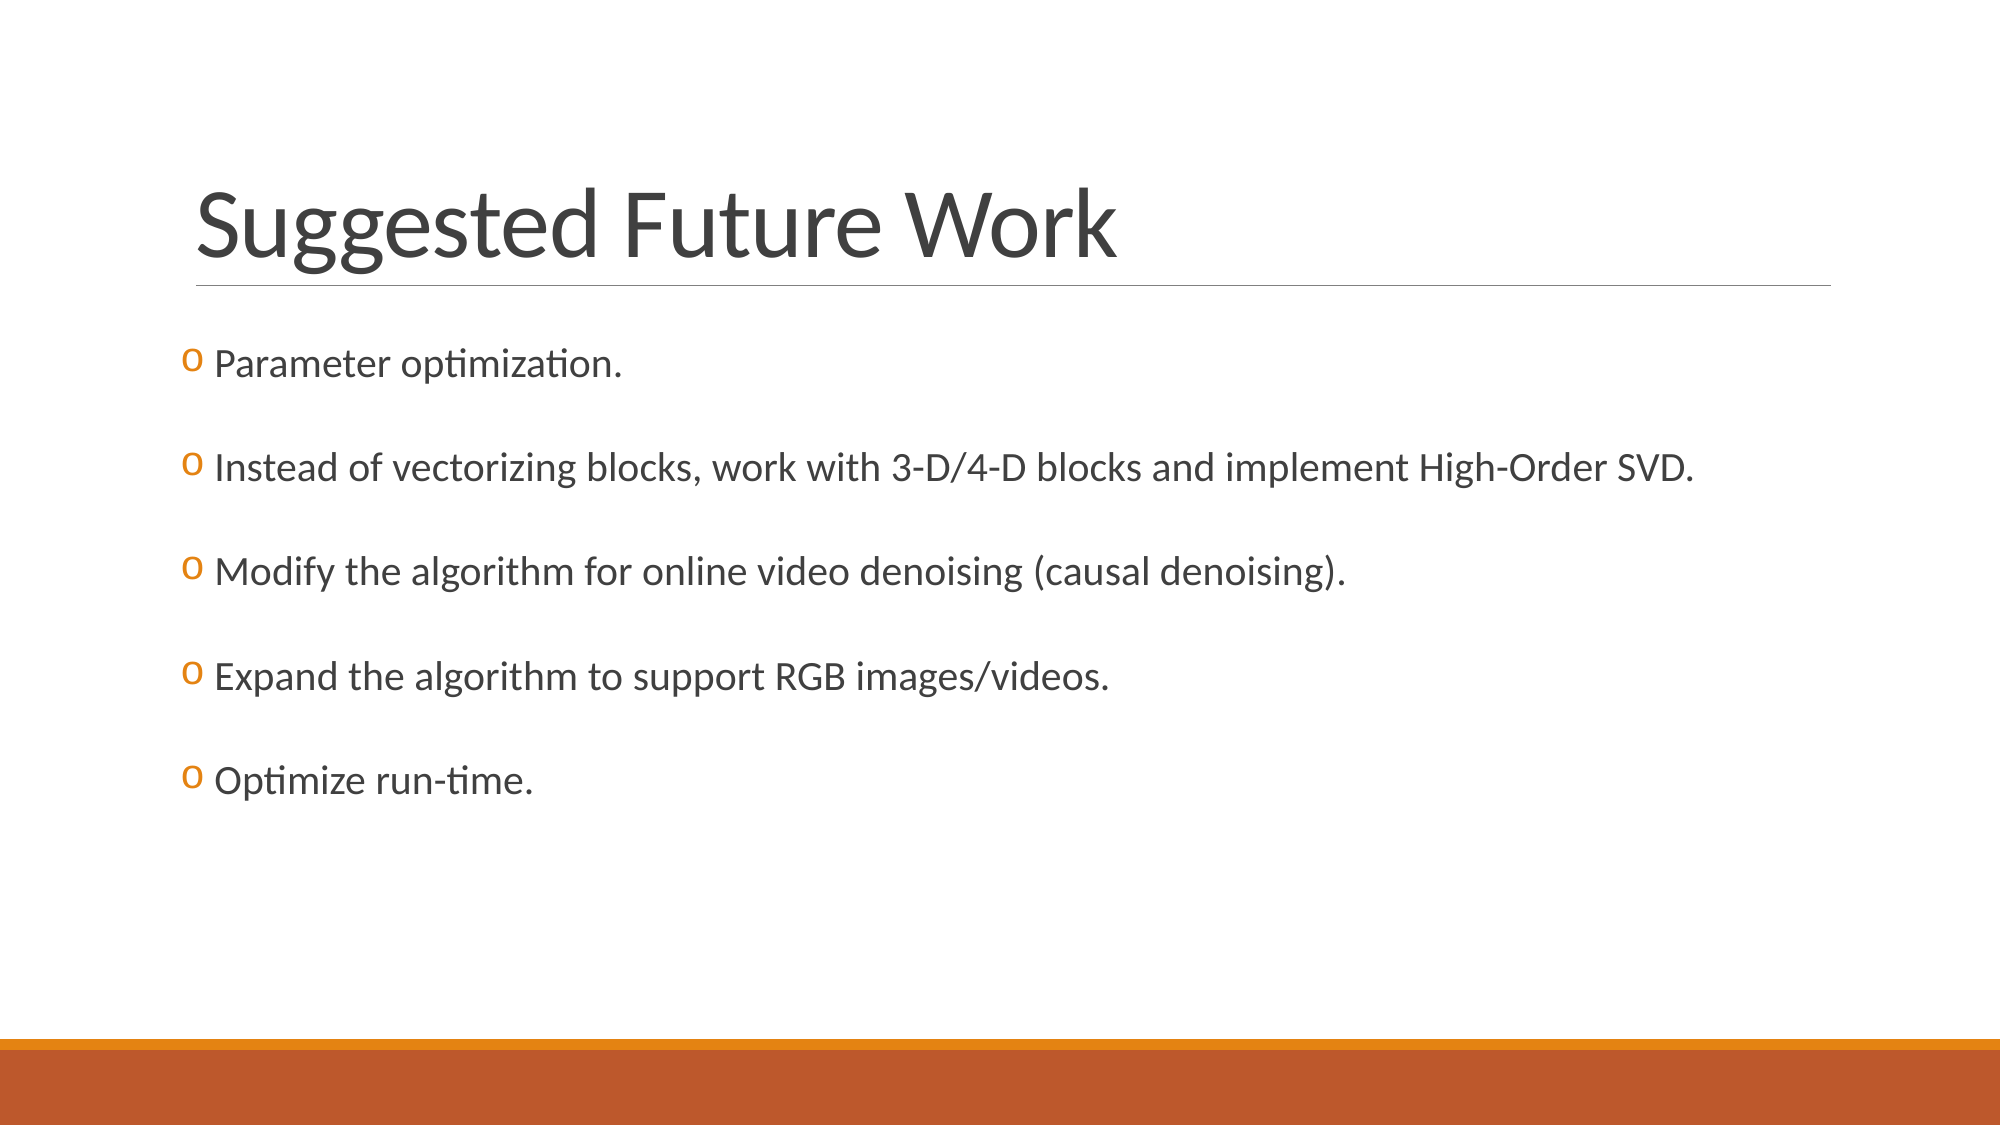

# Suggested Future Work
 Parameter optimization.
 Instead of vectorizing blocks, work with 3-D/4-D blocks and implement High-Order SVD.
 Modify the algorithm for online video denoising (causal denoising).
 Expand the algorithm to support RGB images/videos.
 Optimize run-time.